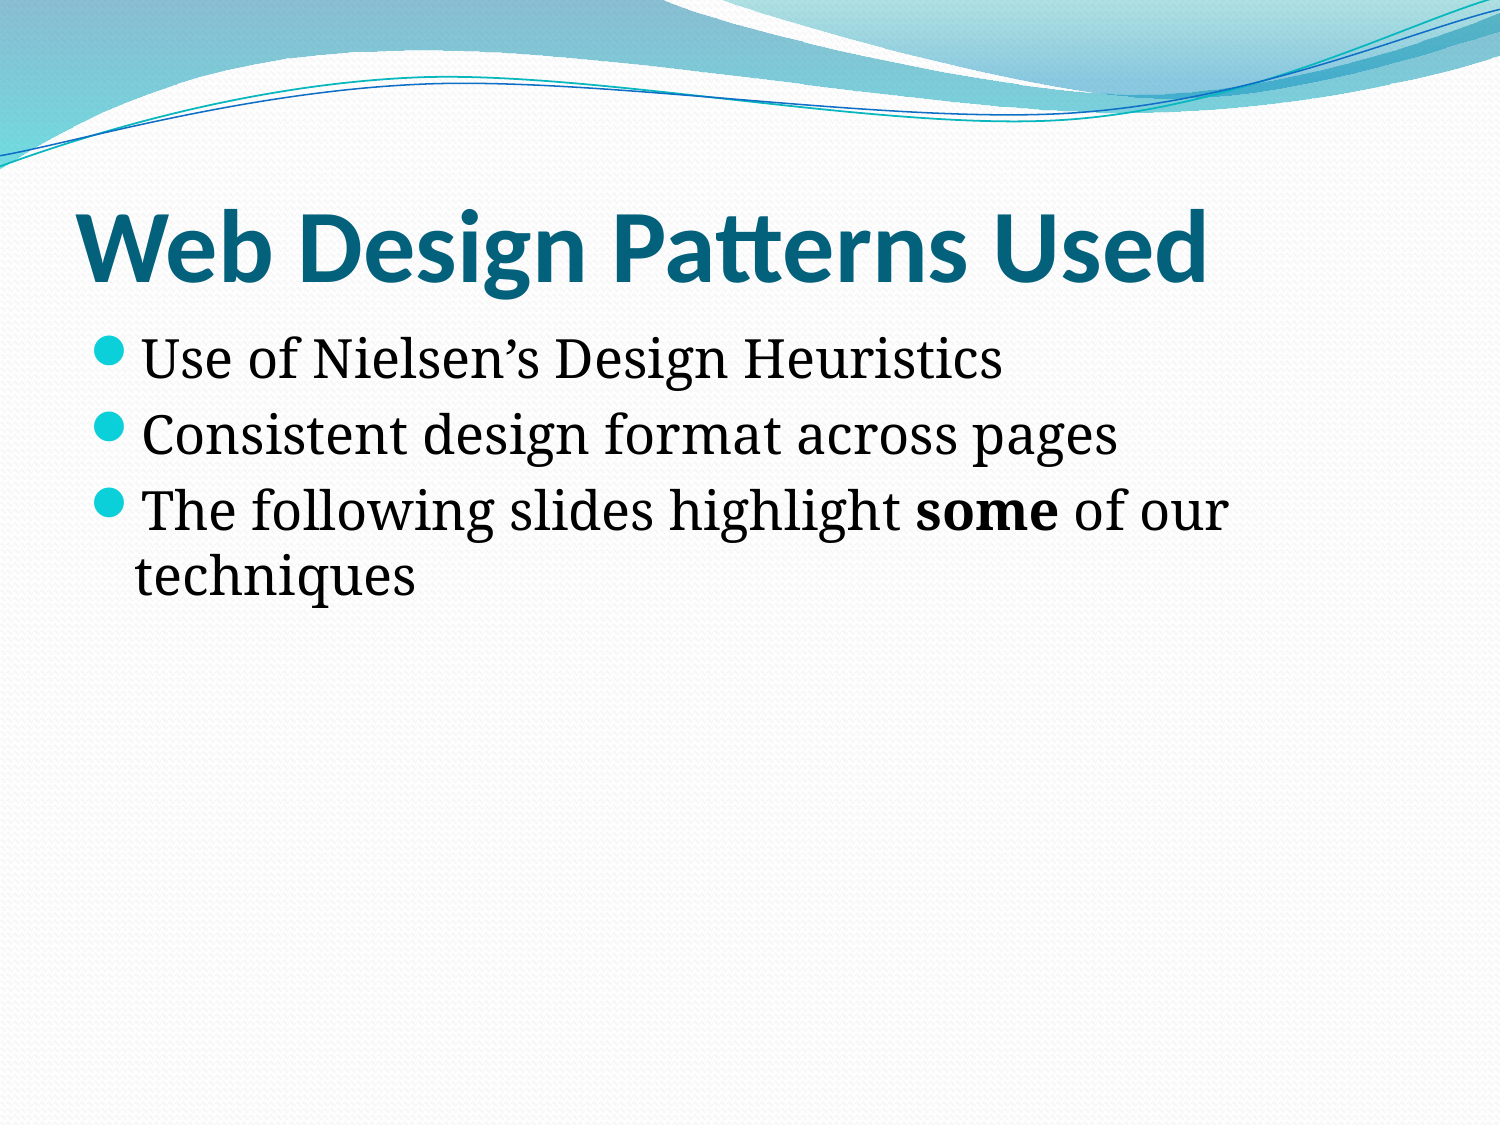

# Web Design Patterns Used
Use of Nielsen’s Design Heuristics
Consistent design format across pages
The following slides highlight some of our techniques